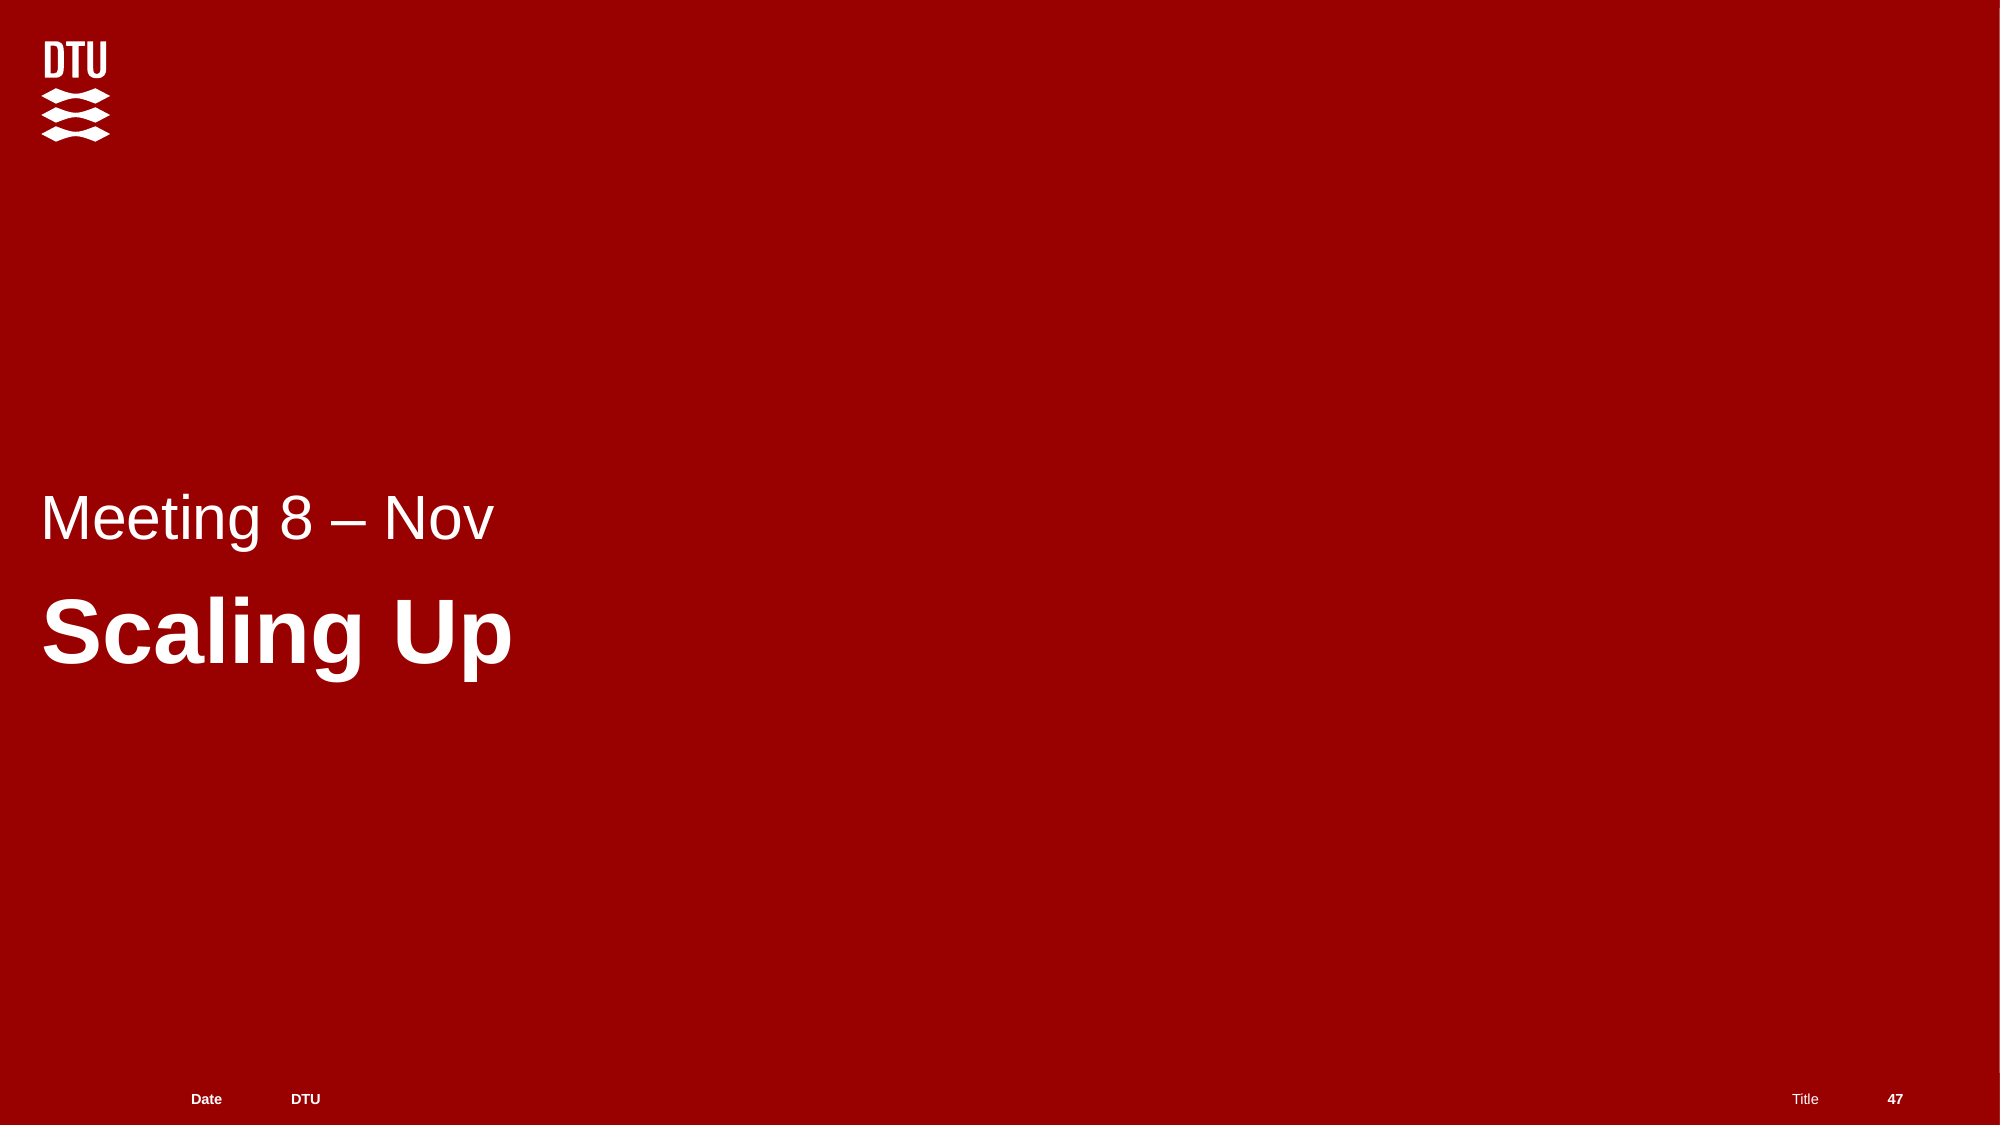

Meeting 8 – Nov
# Scaling Up
47